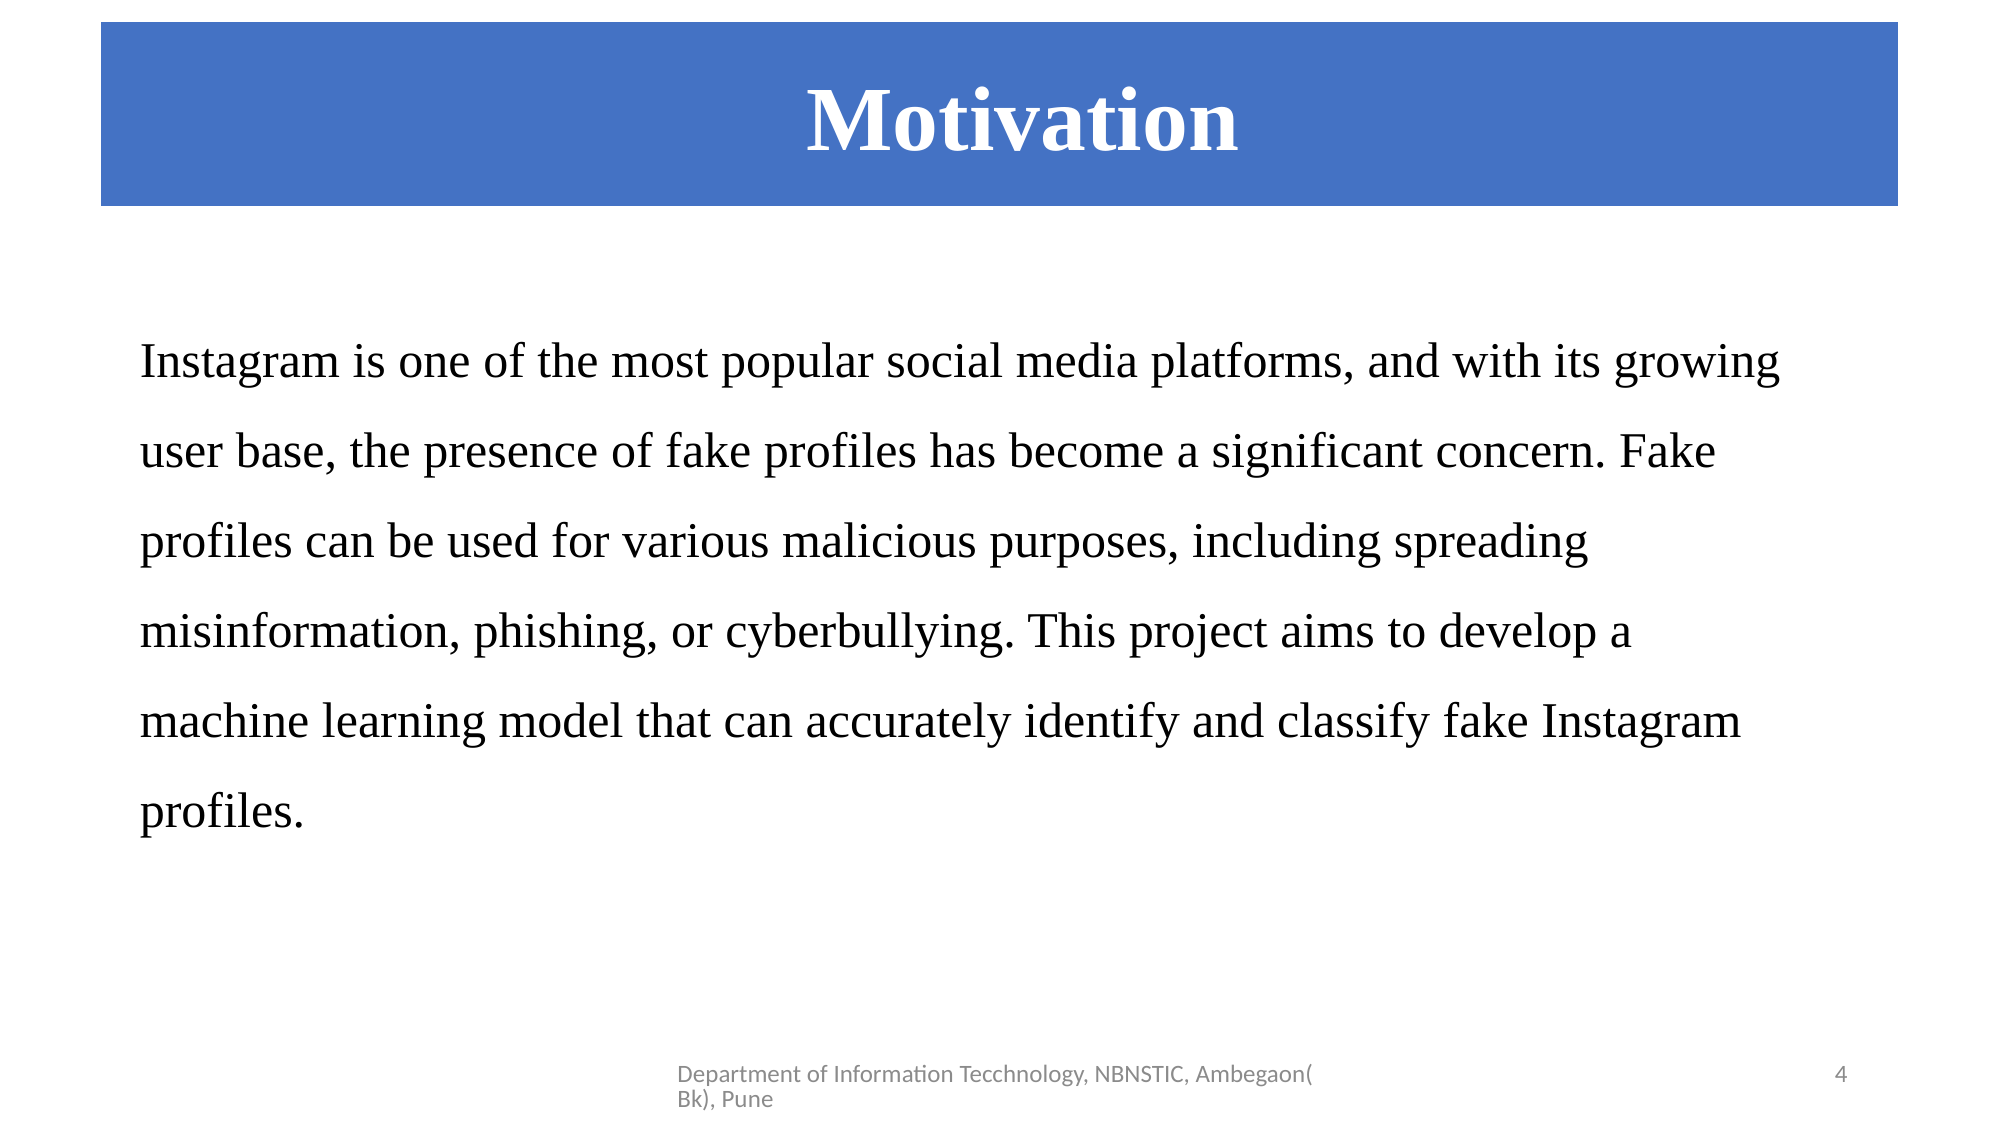

Motivation
#

Instagram is one of the most popular social media platforms, and with its growing user base, the presence of fake profiles has become a significant concern. Fake profiles can be used for various malicious purposes, including spreading misinformation, phishing, or cyberbullying. This project aims to develop a machine learning model that can accurately identify and classify fake Instagram profiles.

Department of Information Tecchnology, NBNSTIC, Ambegaon(Bk), Pune
4